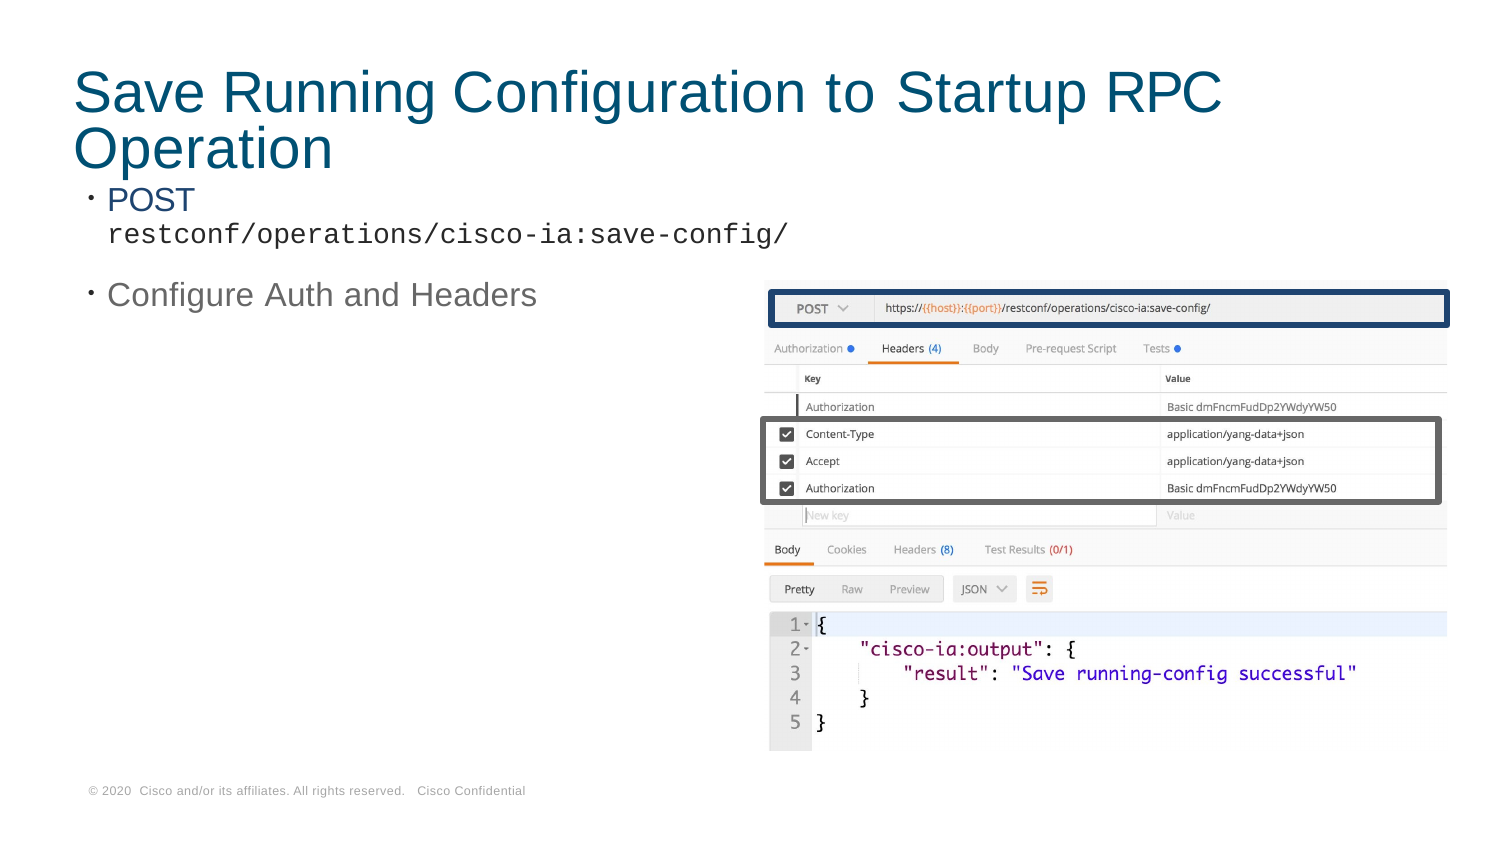

# Save Running Configuration to Startup RPC  Operation
POST
restconf/operations/cisco-ia:save-config/
Configure Auth and Headers